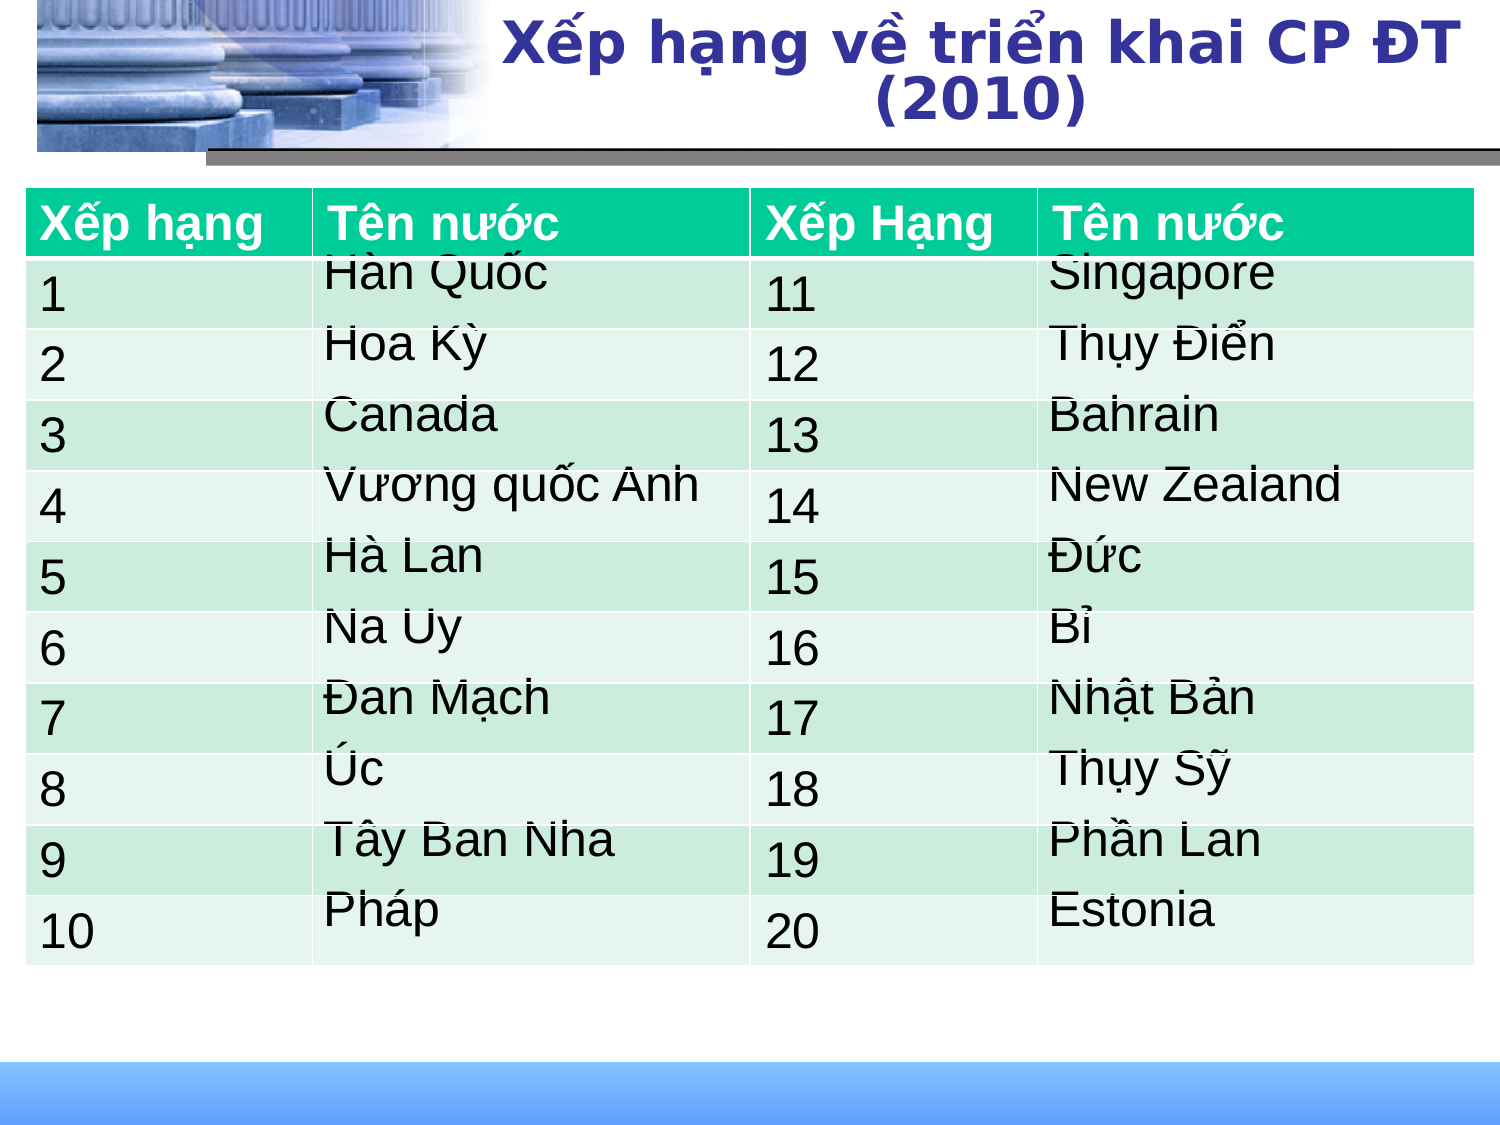

# Xếp hạng về triển khai CP ĐT (2010)
| Xếp hạng | Tên nước | Xếp Hạng | Tên nước |
| --- | --- | --- | --- |
| 1 | Hàn Quốc | 11 | Singapore |
| 2 | Hoa Kỳ | 12 | Thụy Điển |
| 3 | Canada | 13 | Bahrain |
| 4 | Vương quốc Anh | 14 | New Zealand |
| 5 | Hà Lan | 15 | Đức |
| 6 | Na Uy | 16 | Bỉ |
| 7 | Đan Mạch | 17 | Nhật Bản |
| 8 | Úc | 18 | Thụy Sỹ |
| 9 | Tây Ban Nha | 19 | Phần Lan |
| 10 | Pháp | 20 | Estonia |